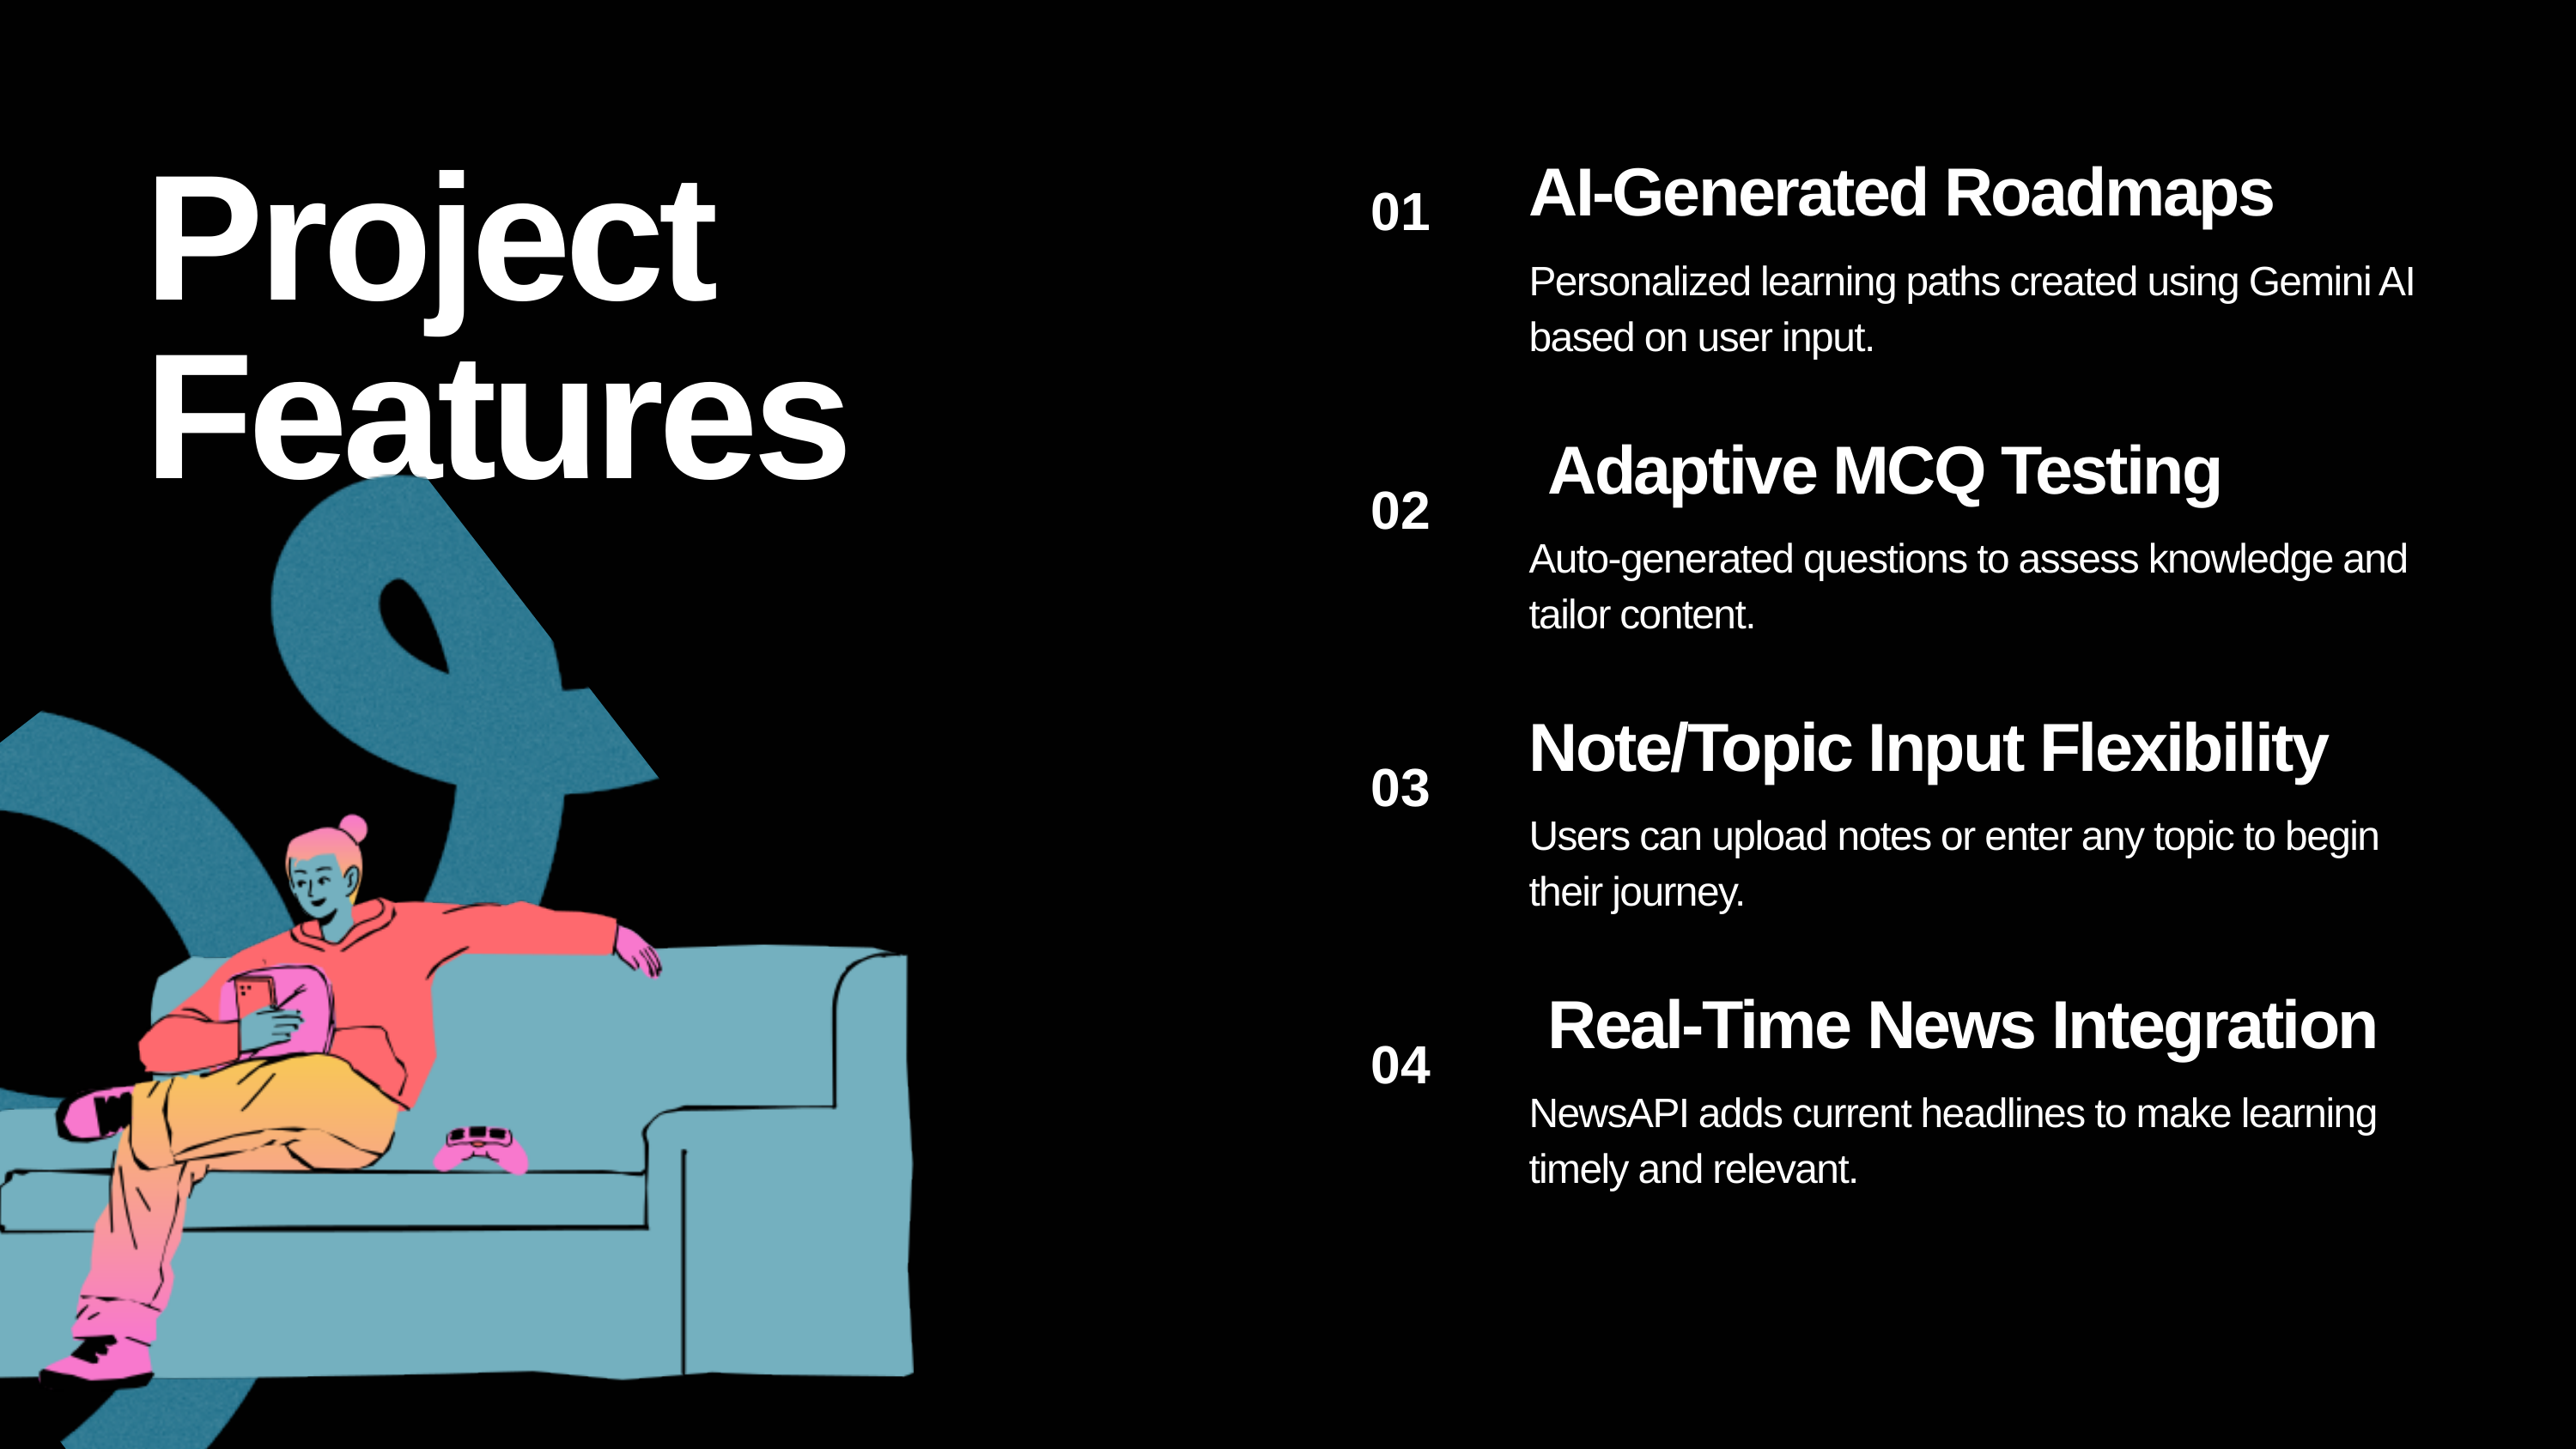

01
Project Features
AI-Generated Roadmaps
Personalized learning paths created using Gemini AI based on user input.

 Adaptive MCQ Testing
Auto-generated questions to assess knowledge and tailor content.

Note/Topic Input Flexibility
Users can upload notes or enter any topic to begin their journey.

 Real-Time News Integration
NewsAPI adds current headlines to make learning timely and relevant.

02

03

04

schematiq
Back to Agenda Page